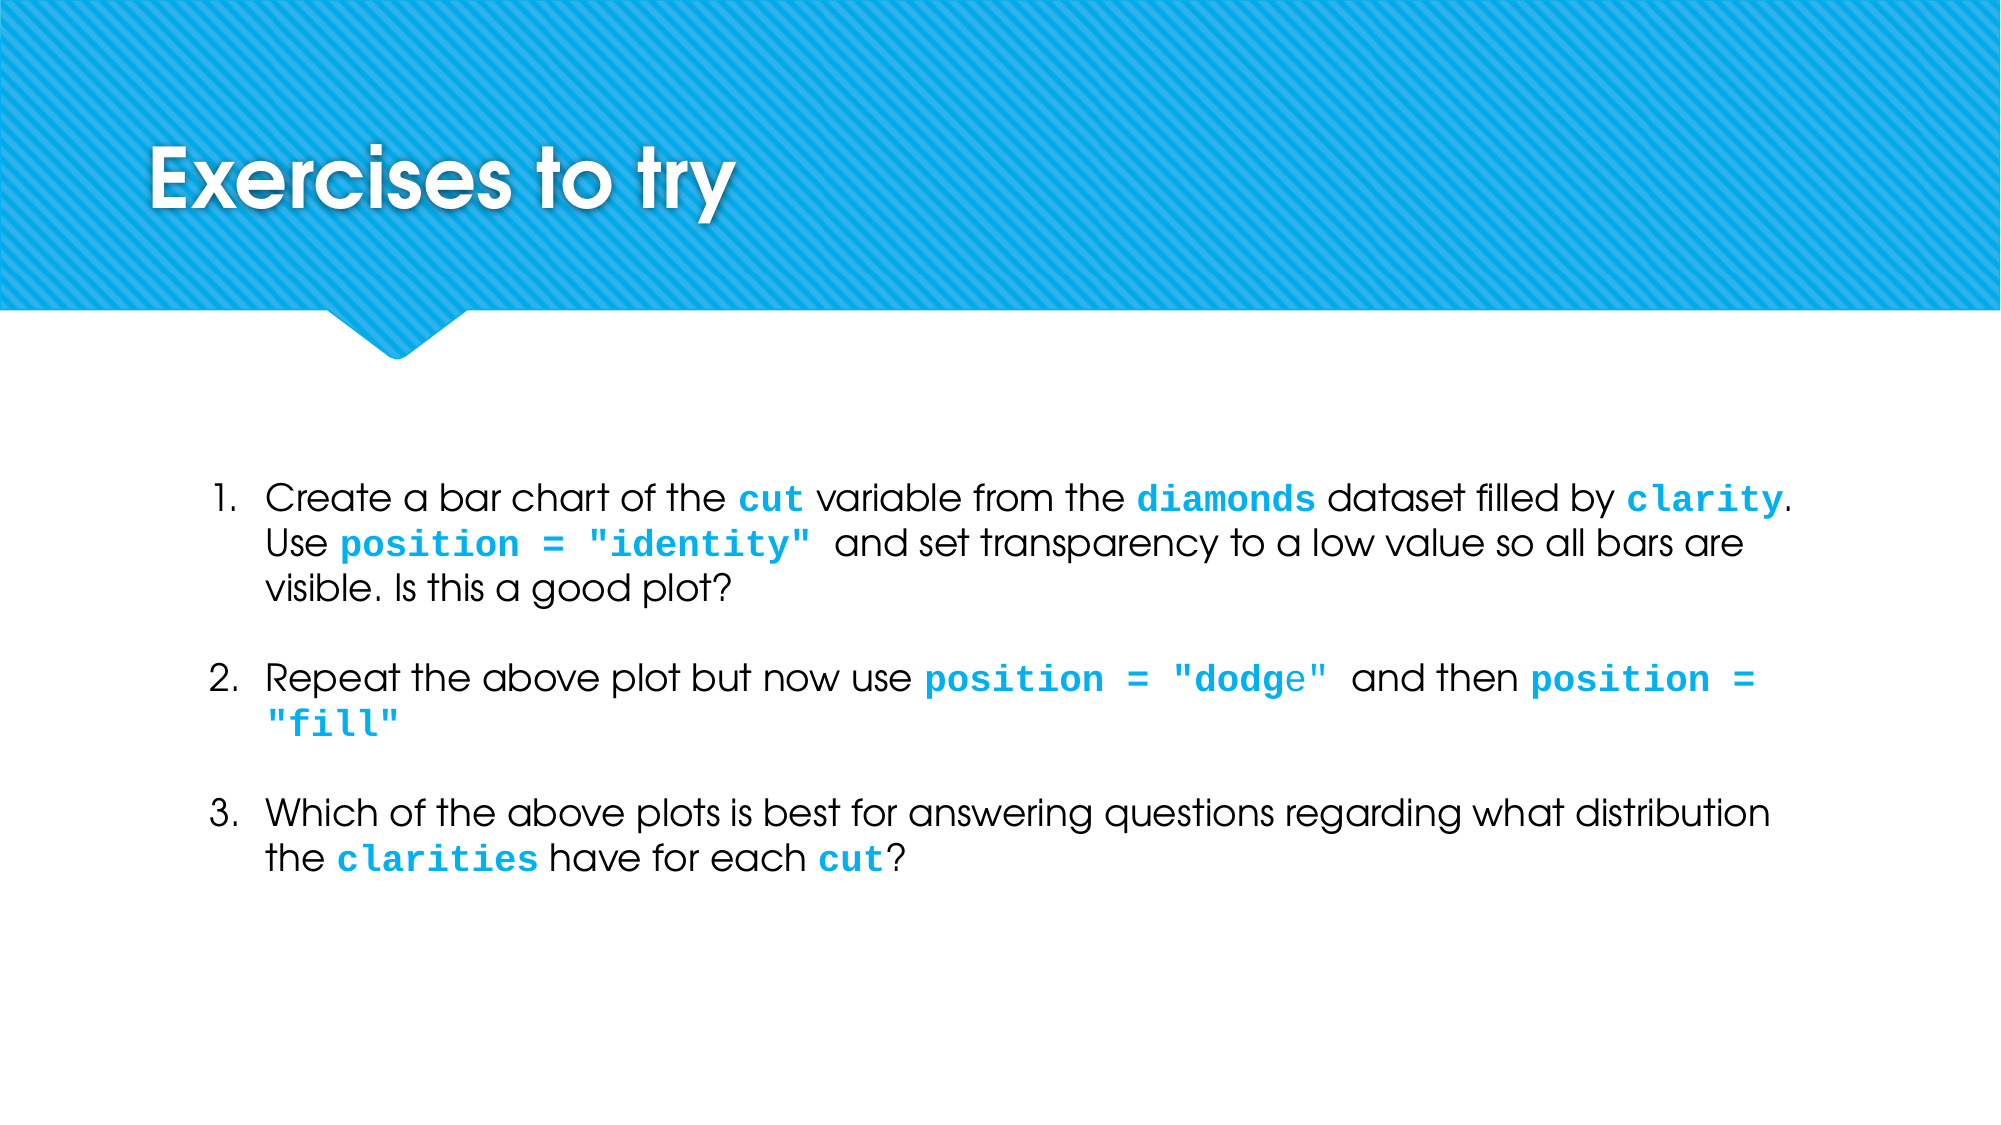

# Exercises to try
Create a bar chart of the cut variable from the diamonds dataset filled by clarity. Use position = "identity" and set transparency to a low value so all bars are visible. Is this a good plot?

Repeat the above plot but now use position = "dodge" and then position = "fill"

Which of the above plots is best for answering questions regarding what distribution the clarities have for each cut?